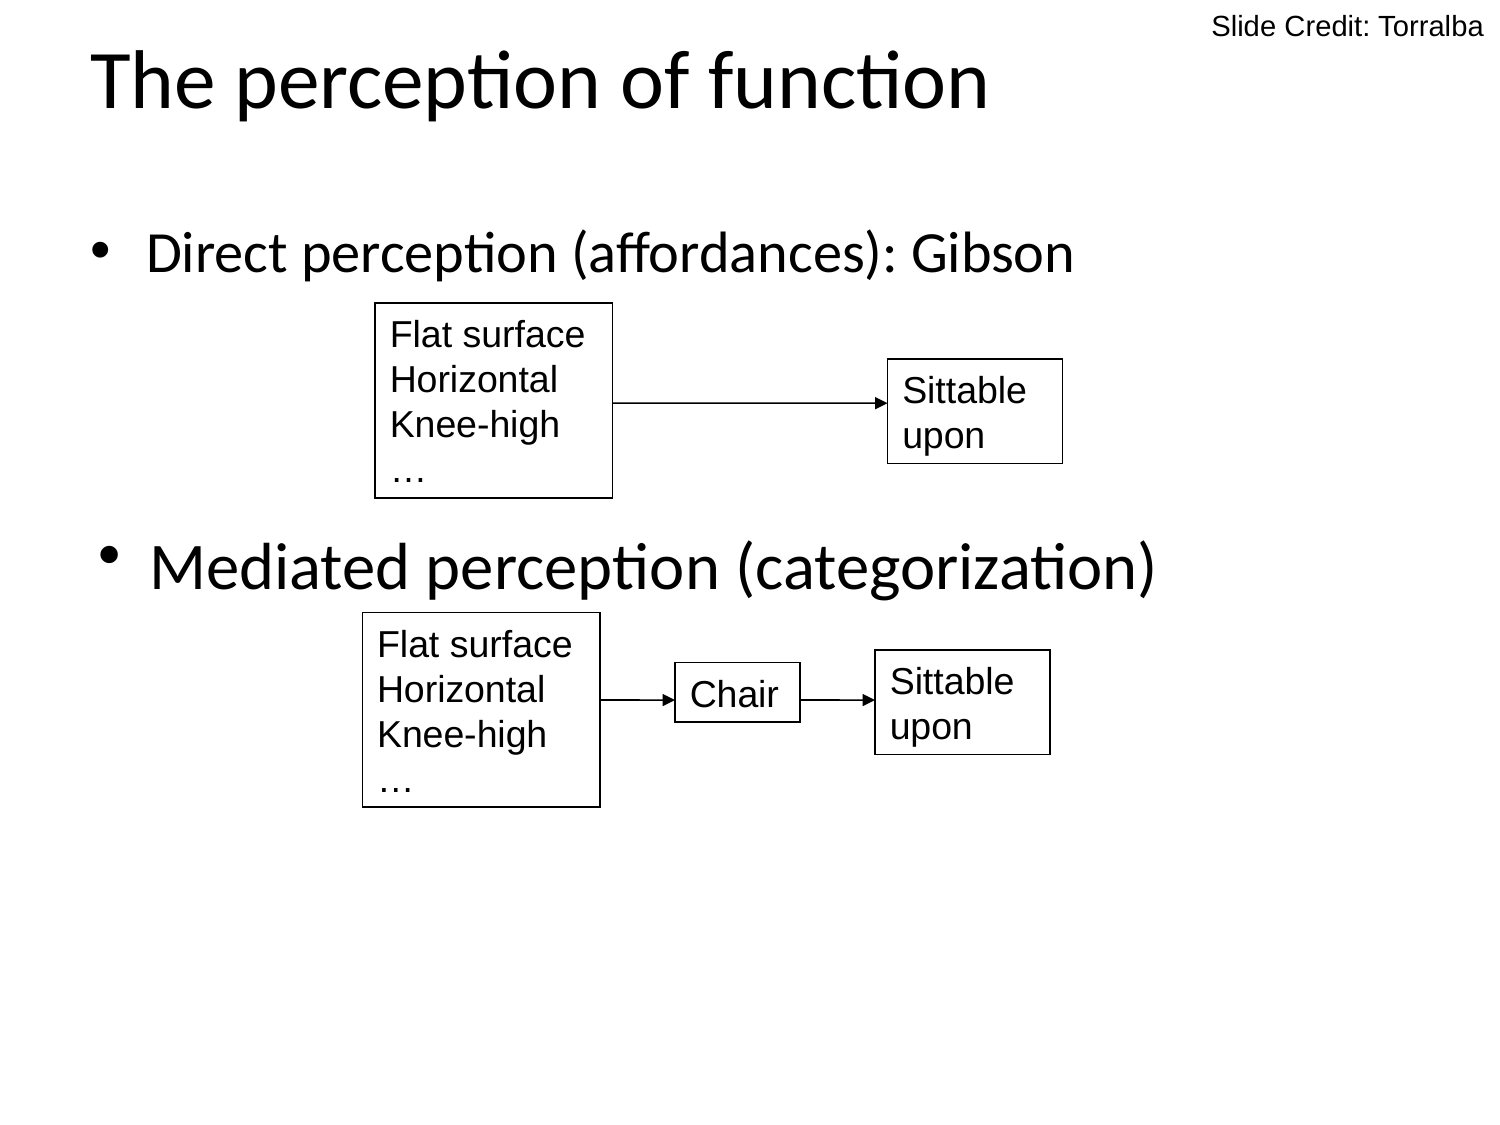

# The perception of function
Slide Credit: Torralba

Direct perception (affordances): Gibson

Flat surface
Horizontal
Knee-high
…
Sittable
upon

 Mediated perception (categorization)
Flat surface
Horizontal
Knee-high
…
Sittable
upon
Chair